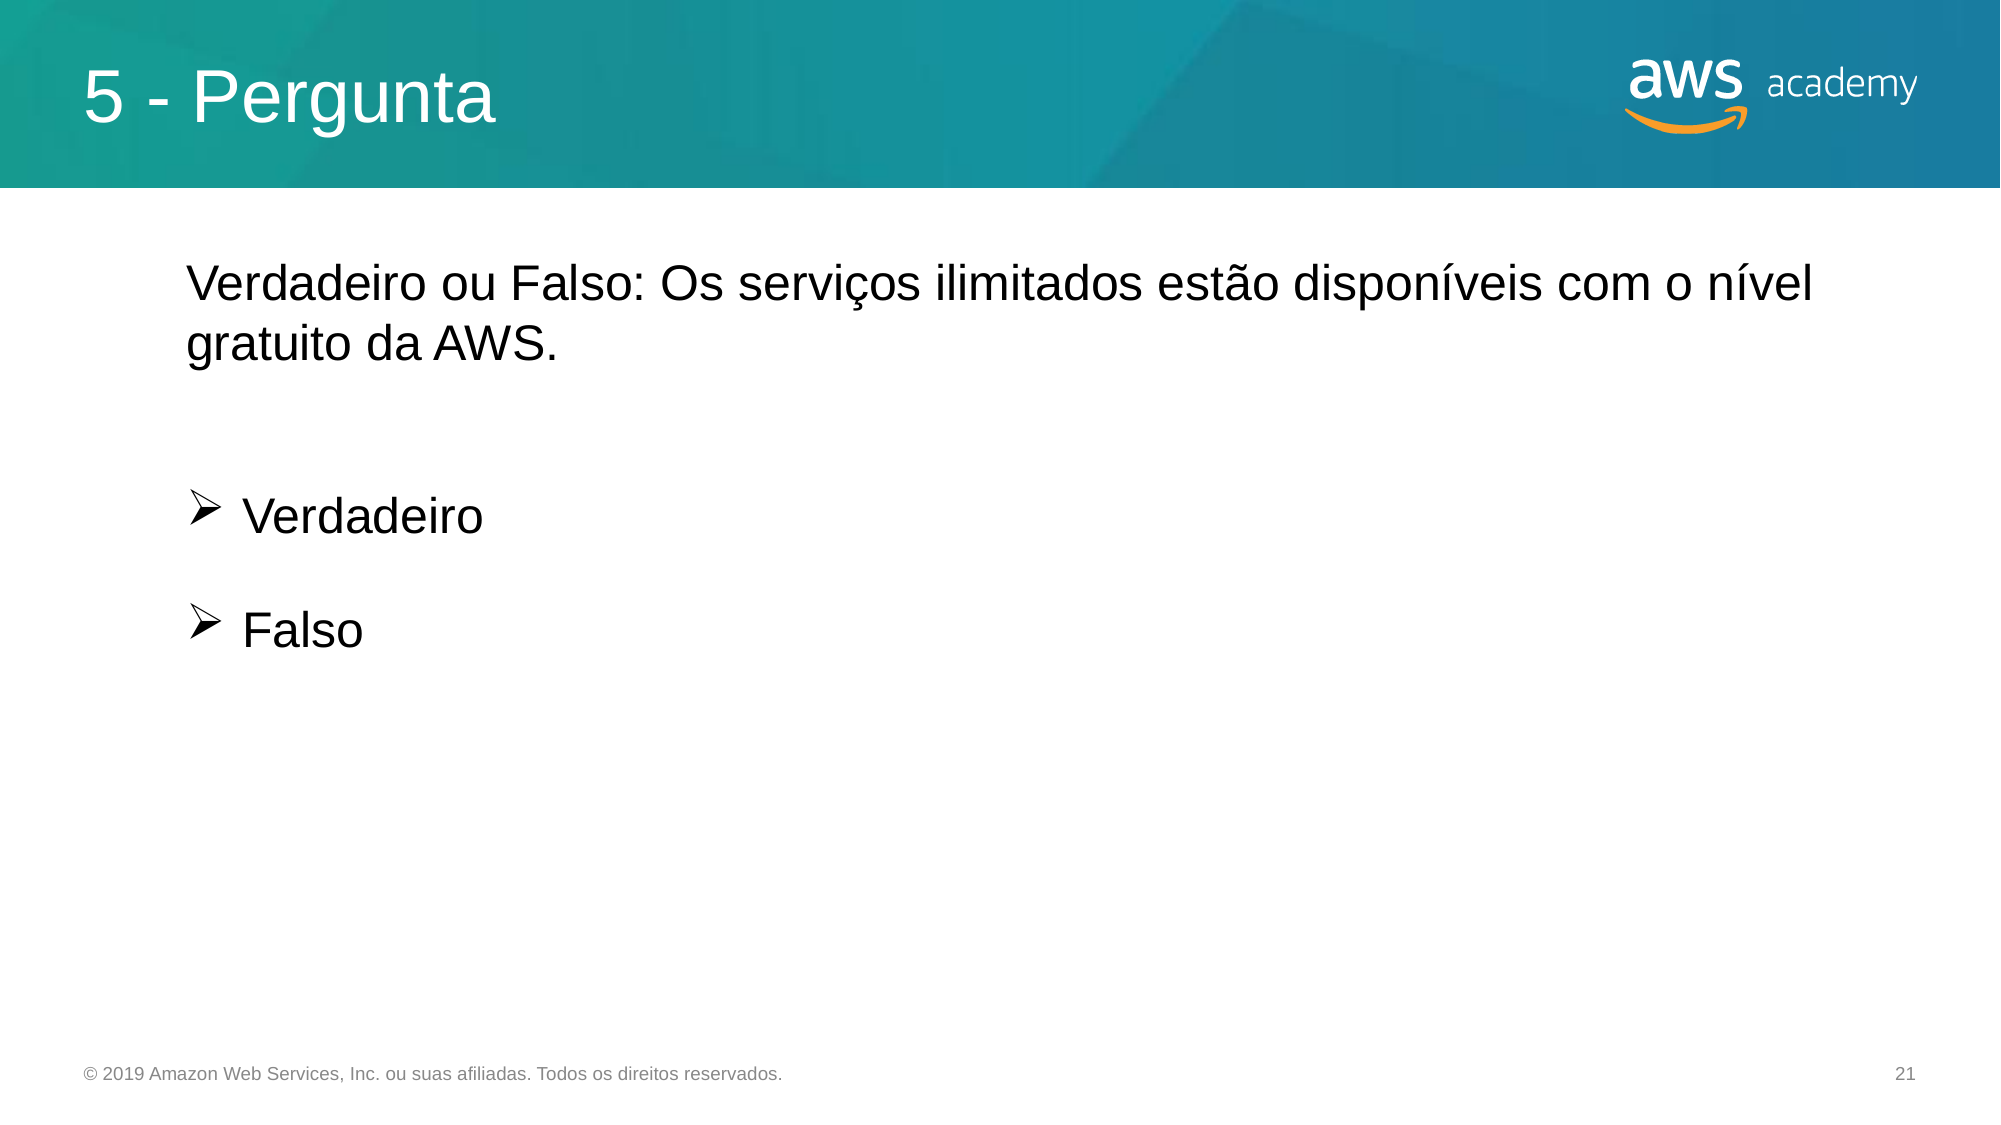

# 5 - Pergunta
Verdadeiro ou Falso: Os serviços ilimitados estão disponíveis com o nível gratuito da AWS.
Verdadeiro
Falso
© 2019 Amazon Web Services, Inc. ou suas afiliadas. Todos os direitos reservados.
21